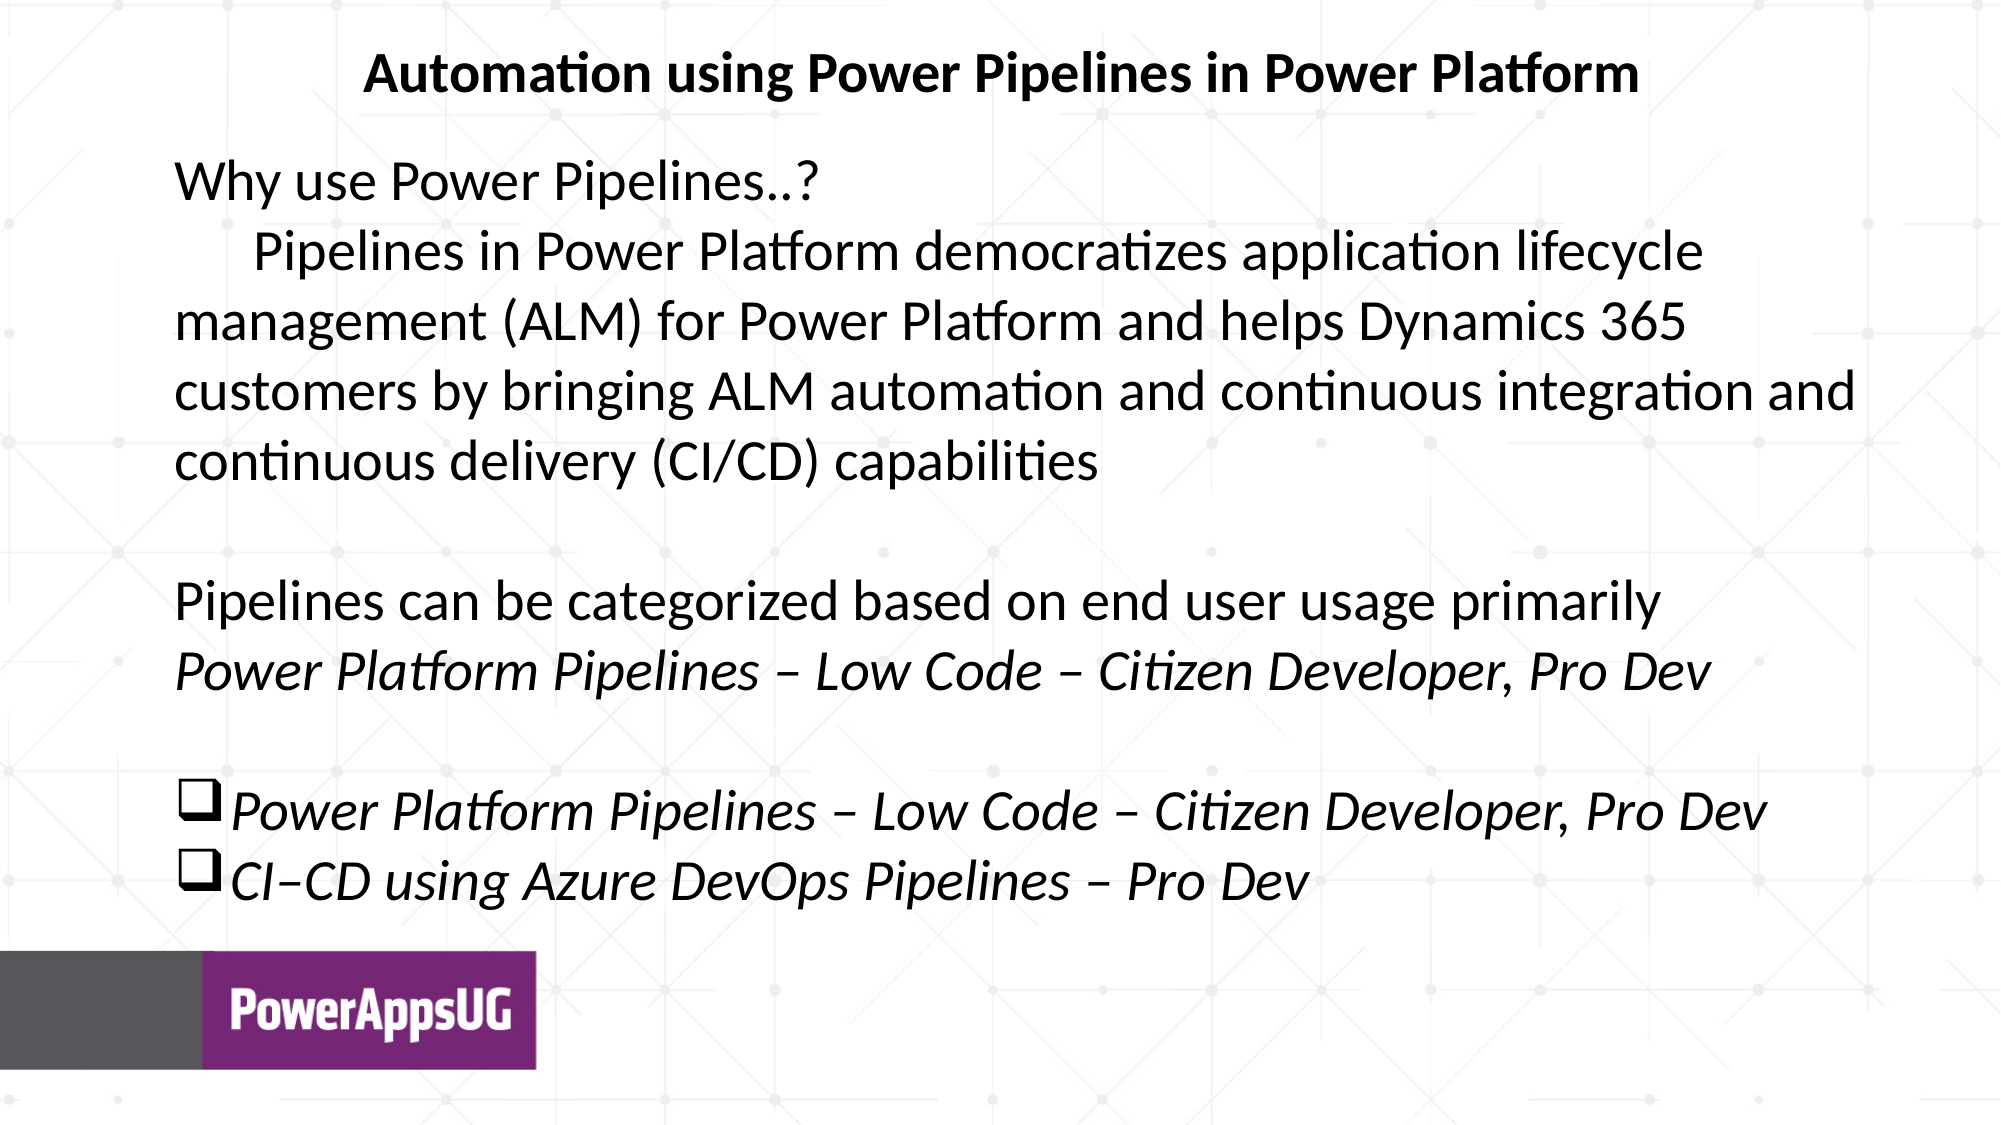

Automation using Power Pipelines in Power Platform
Why use Power Pipelines..?
      Pipelines in Power Platform democratizes application lifecycle management (ALM) for Power Platform and helps Dynamics 365 customers by bringing ALM automation and continuous integration and continuous delivery (CI/CD) capabilities

Pipelines can be categorized based on end user usage primarily
Power Platform Pipelines – Low Code – Citizen Developer, Pro Dev

Power Platform Pipelines – Low Code – Citizen Developer, Pro Dev
CI–CD using Azure DevOps Pipelines – Pro Dev